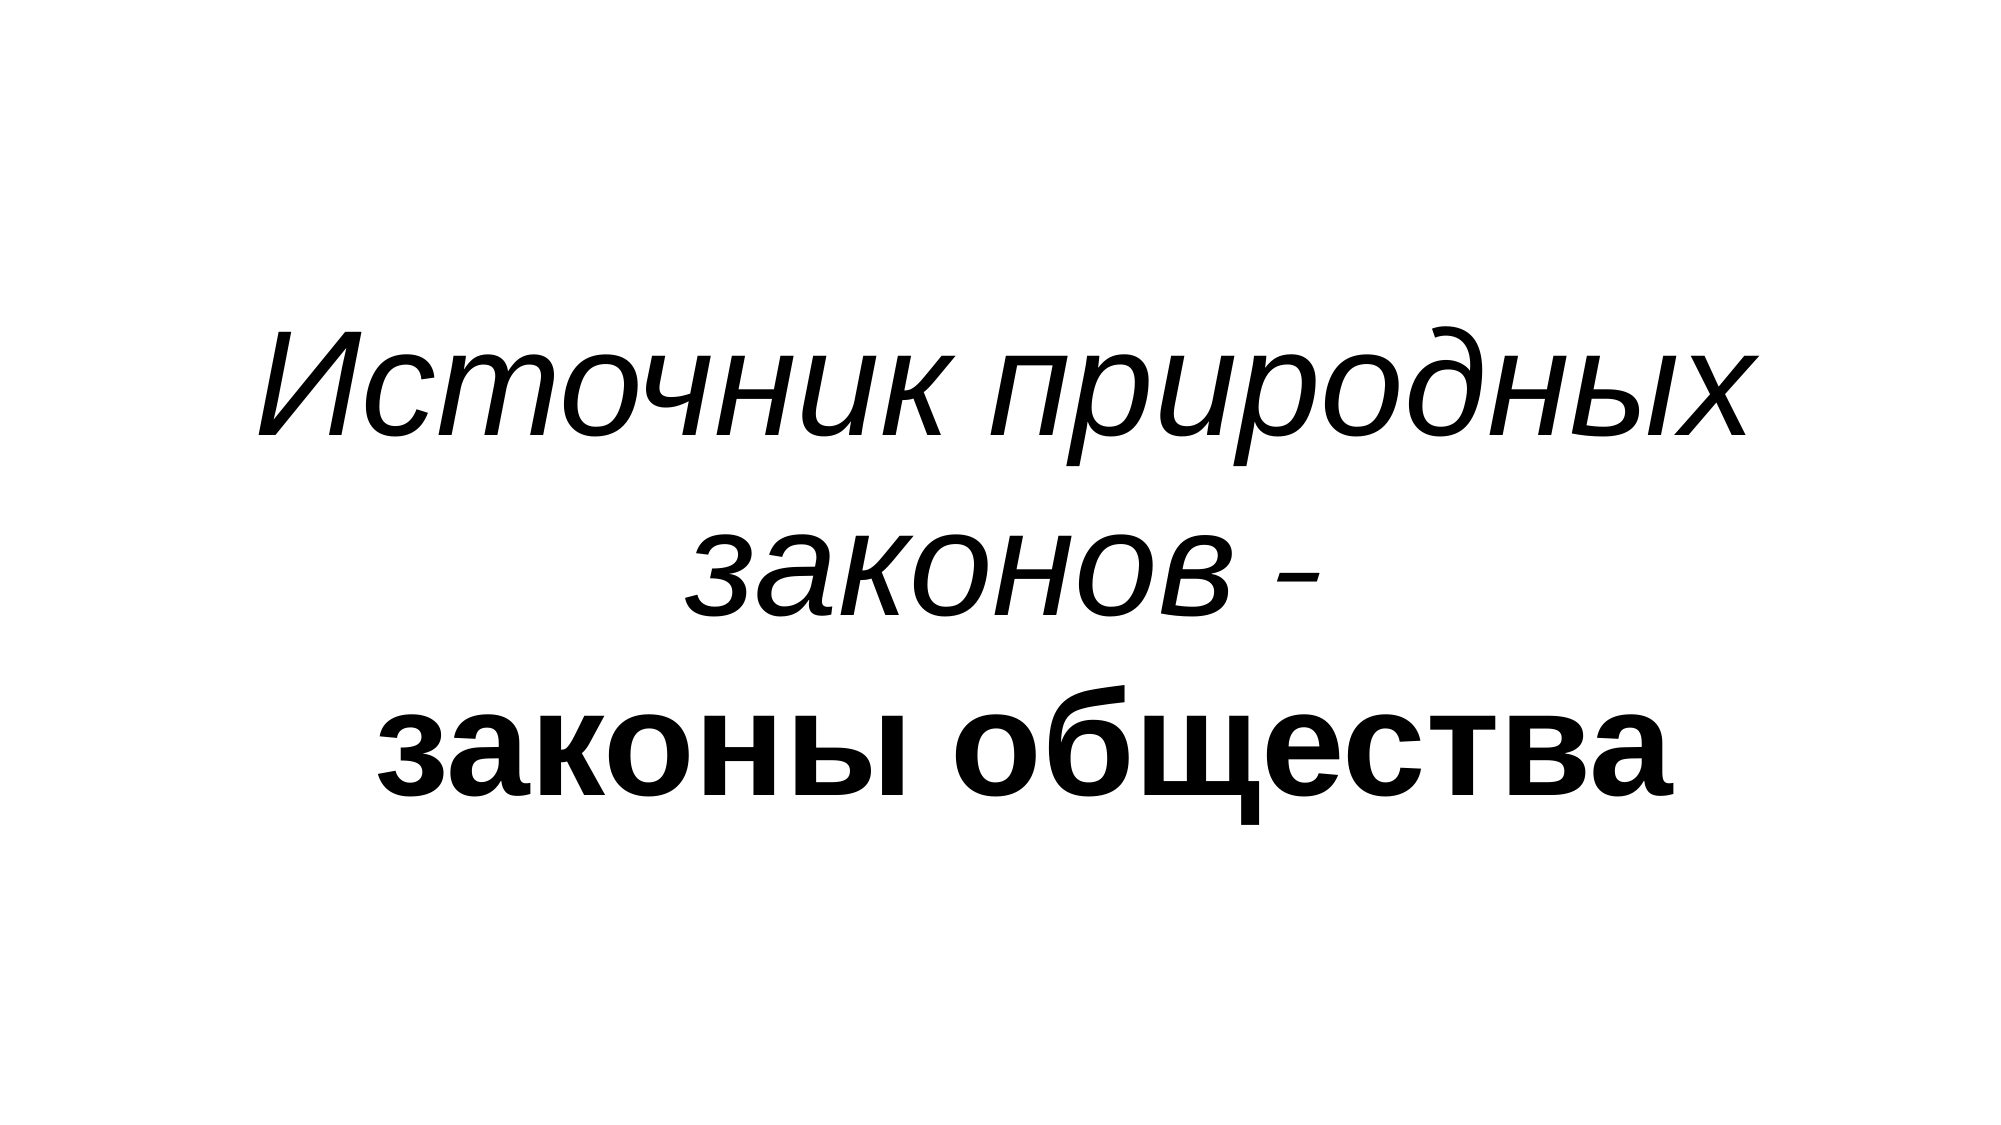

# Источник природных законов - законы общества